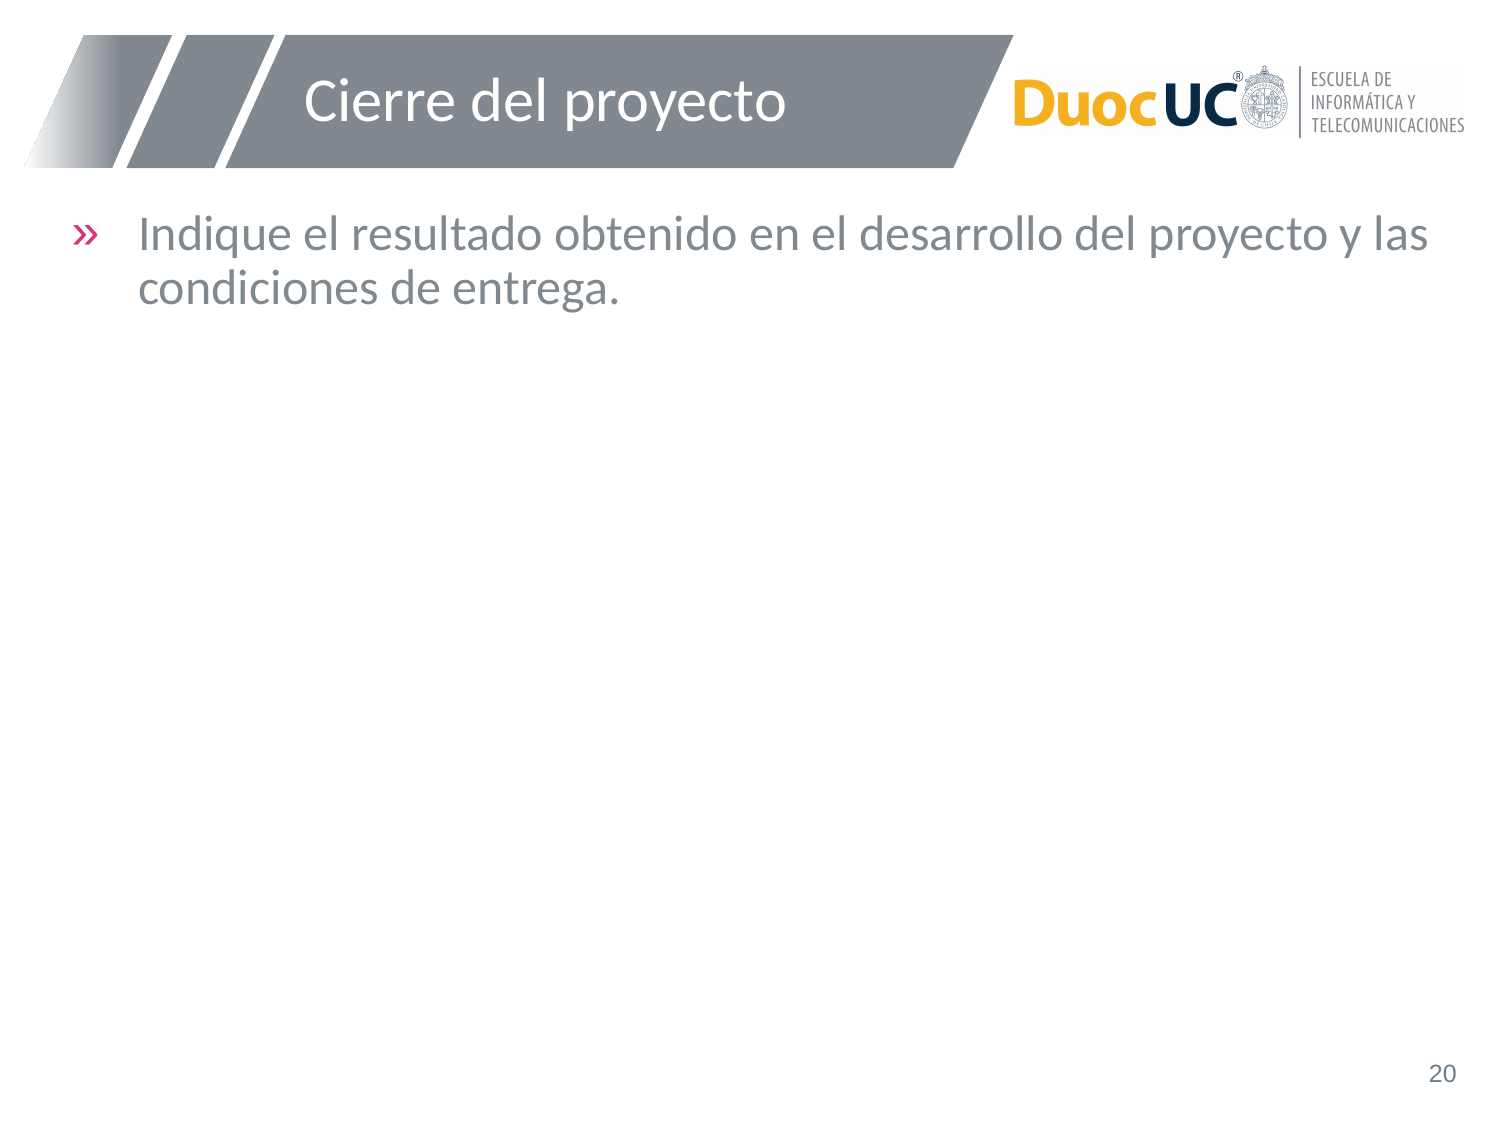

# Cierre del proyecto
Indique el resultado obtenido en el desarrollo del proyecto y las condiciones de entrega.